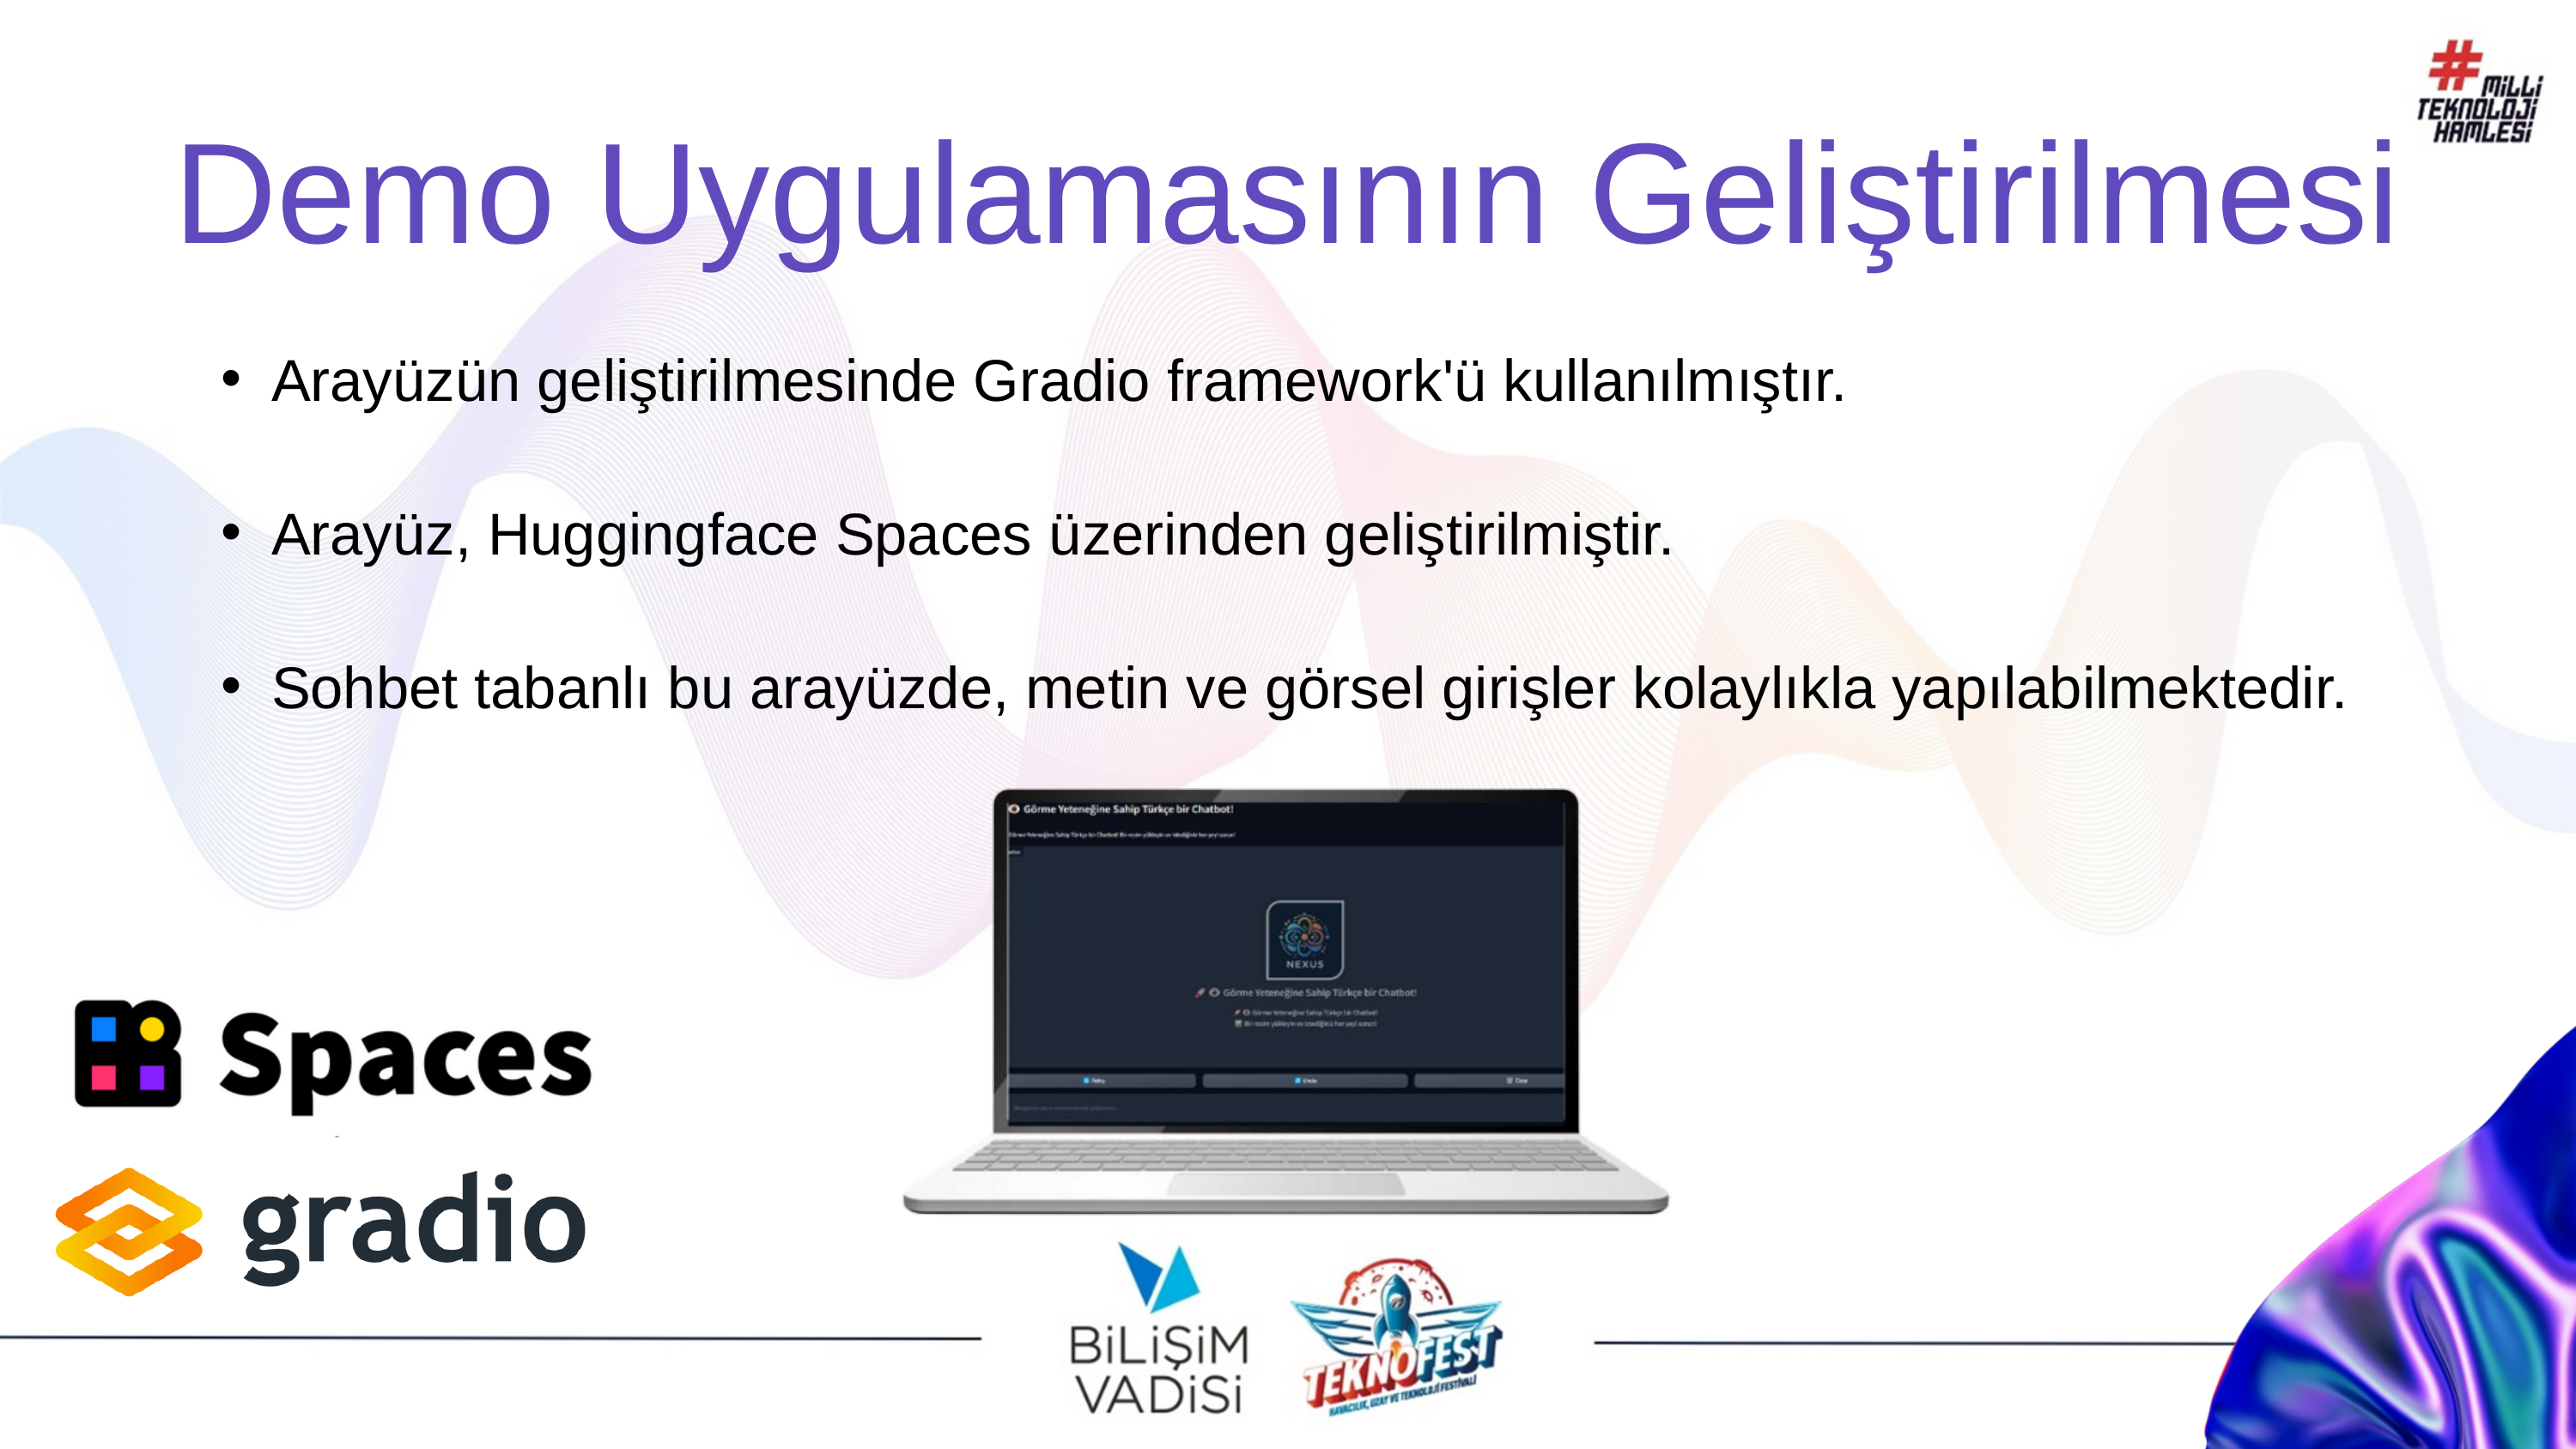

Demo Uygulamasının Geliştirilmesi
Arayüzün geliştirilmesinde Gradio framework'ü kullanılmıştır.

Arayüz, Huggingface Spaces üzerinden geliştirilmiştir.

Sohbet tabanlı bu arayüzde, metin ve görsel girişler kolaylıkla yapılabilmektedir.